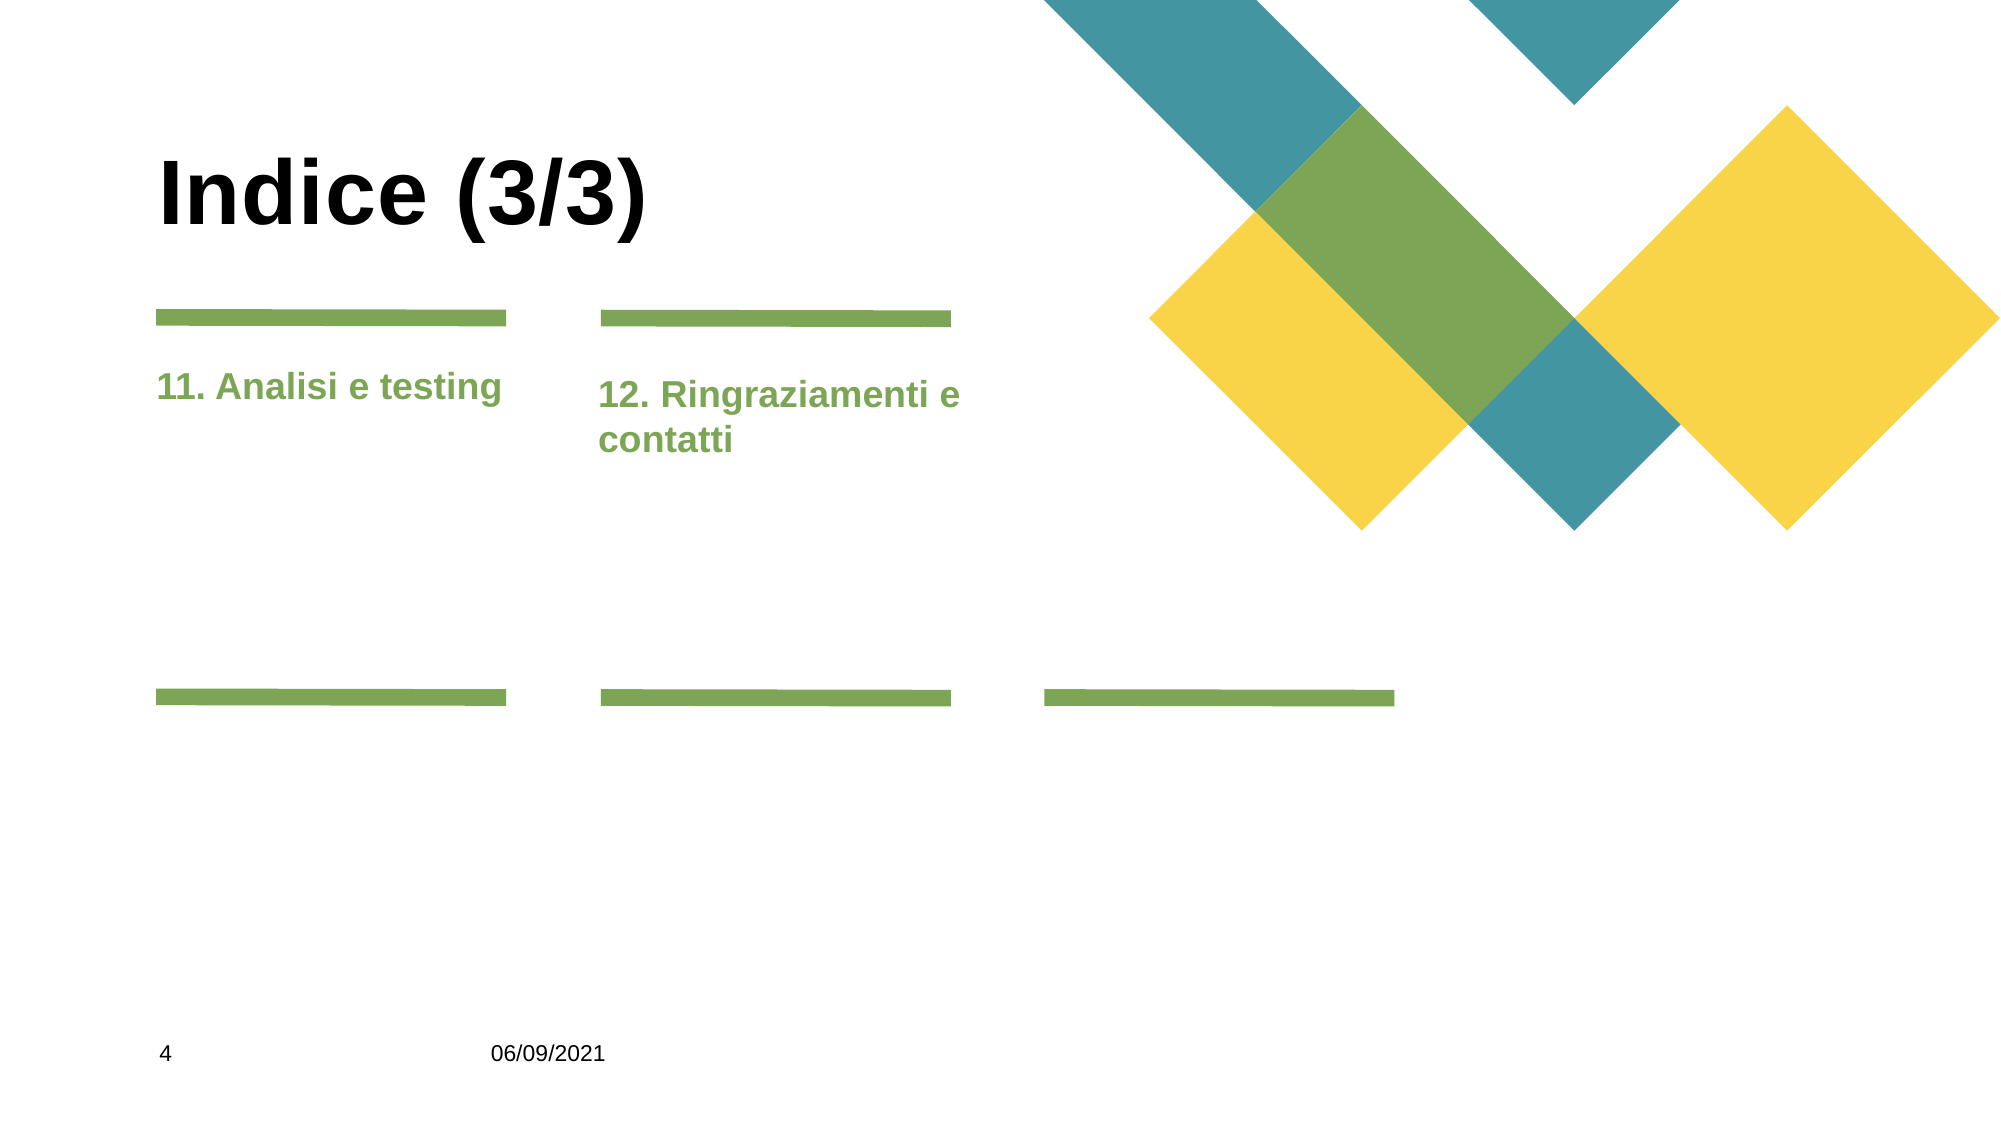

# Indice (3/3)
11. Analisi e testing
12. Ringraziamenti e contatti

4
06/09/2021